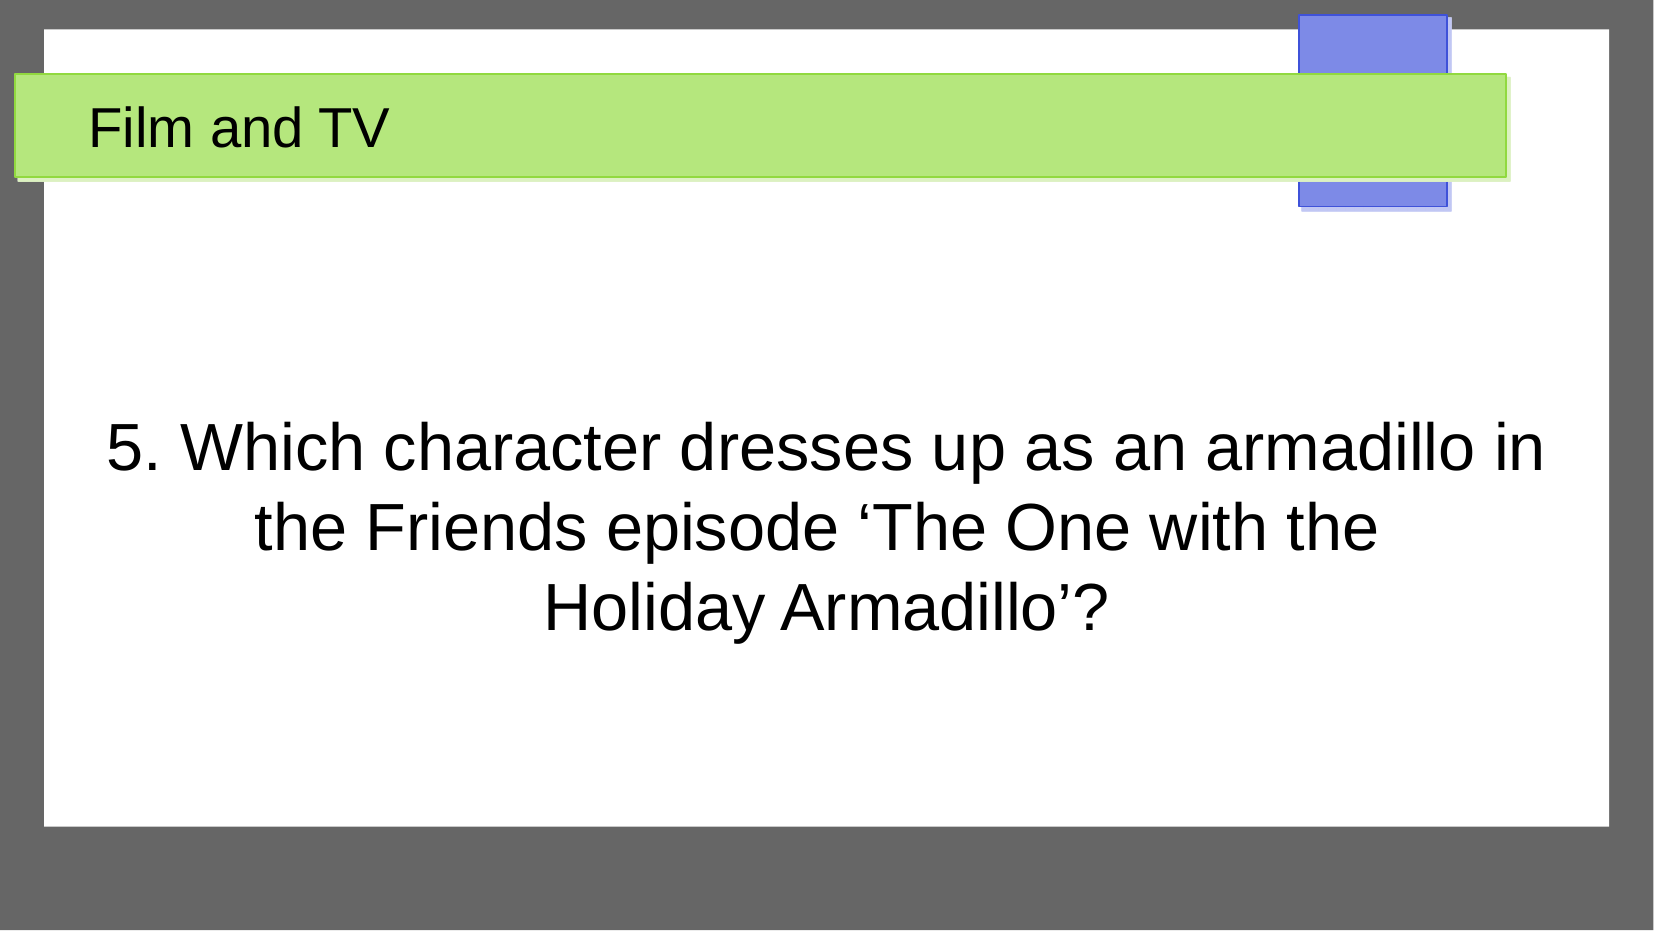

Film and TV
5. Which character dresses up as an armadillo in the Friends episode ‘The One with the
Holiday Armadillo’?